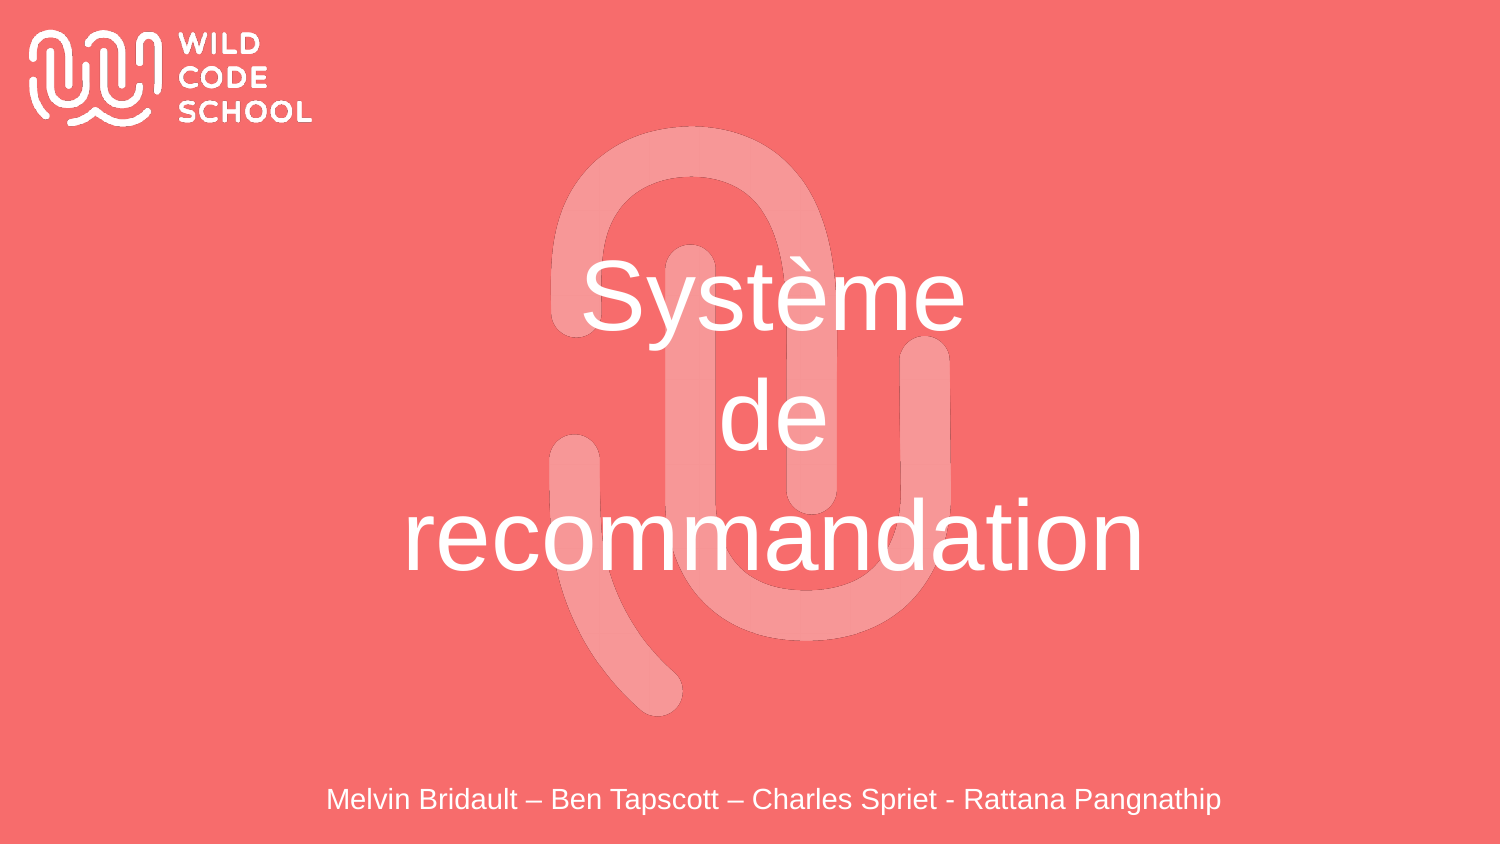

Système
de
recommandation
Melvin Bridault – Ben Tapscott – Charles Spriet - Rattana Pangnathip